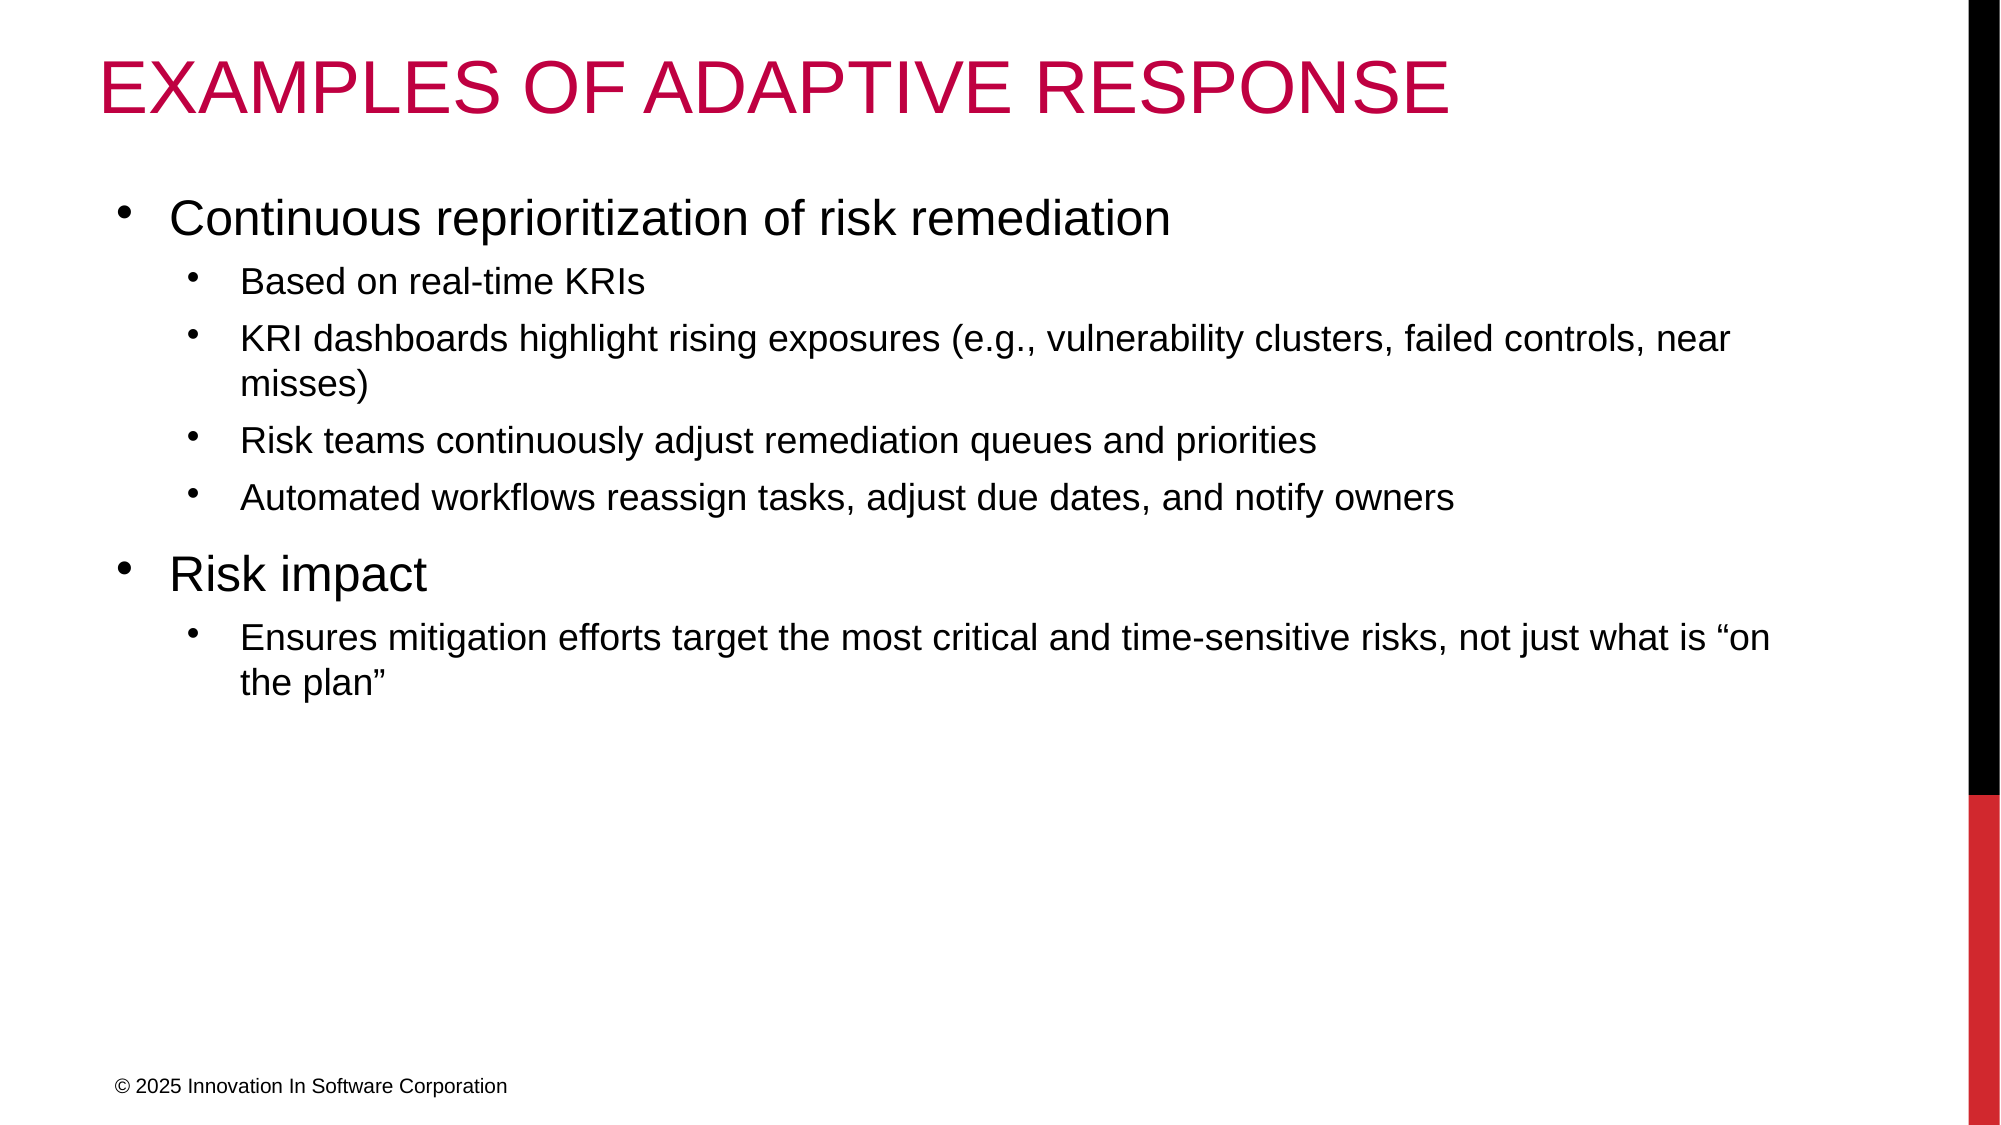

# Examples of Adaptive Response
Continuous reprioritization of risk remediation
Based on real-time KRIs
KRI dashboards highlight rising exposures (e.g., vulnerability clusters, failed controls, near misses)
Risk teams continuously adjust remediation queues and priorities
Automated workflows reassign tasks, adjust due dates, and notify owners
Risk impact
Ensures mitigation efforts target the most critical and time-sensitive risks, not just what is “on the plan”
© 2025 Innovation In Software Corporation